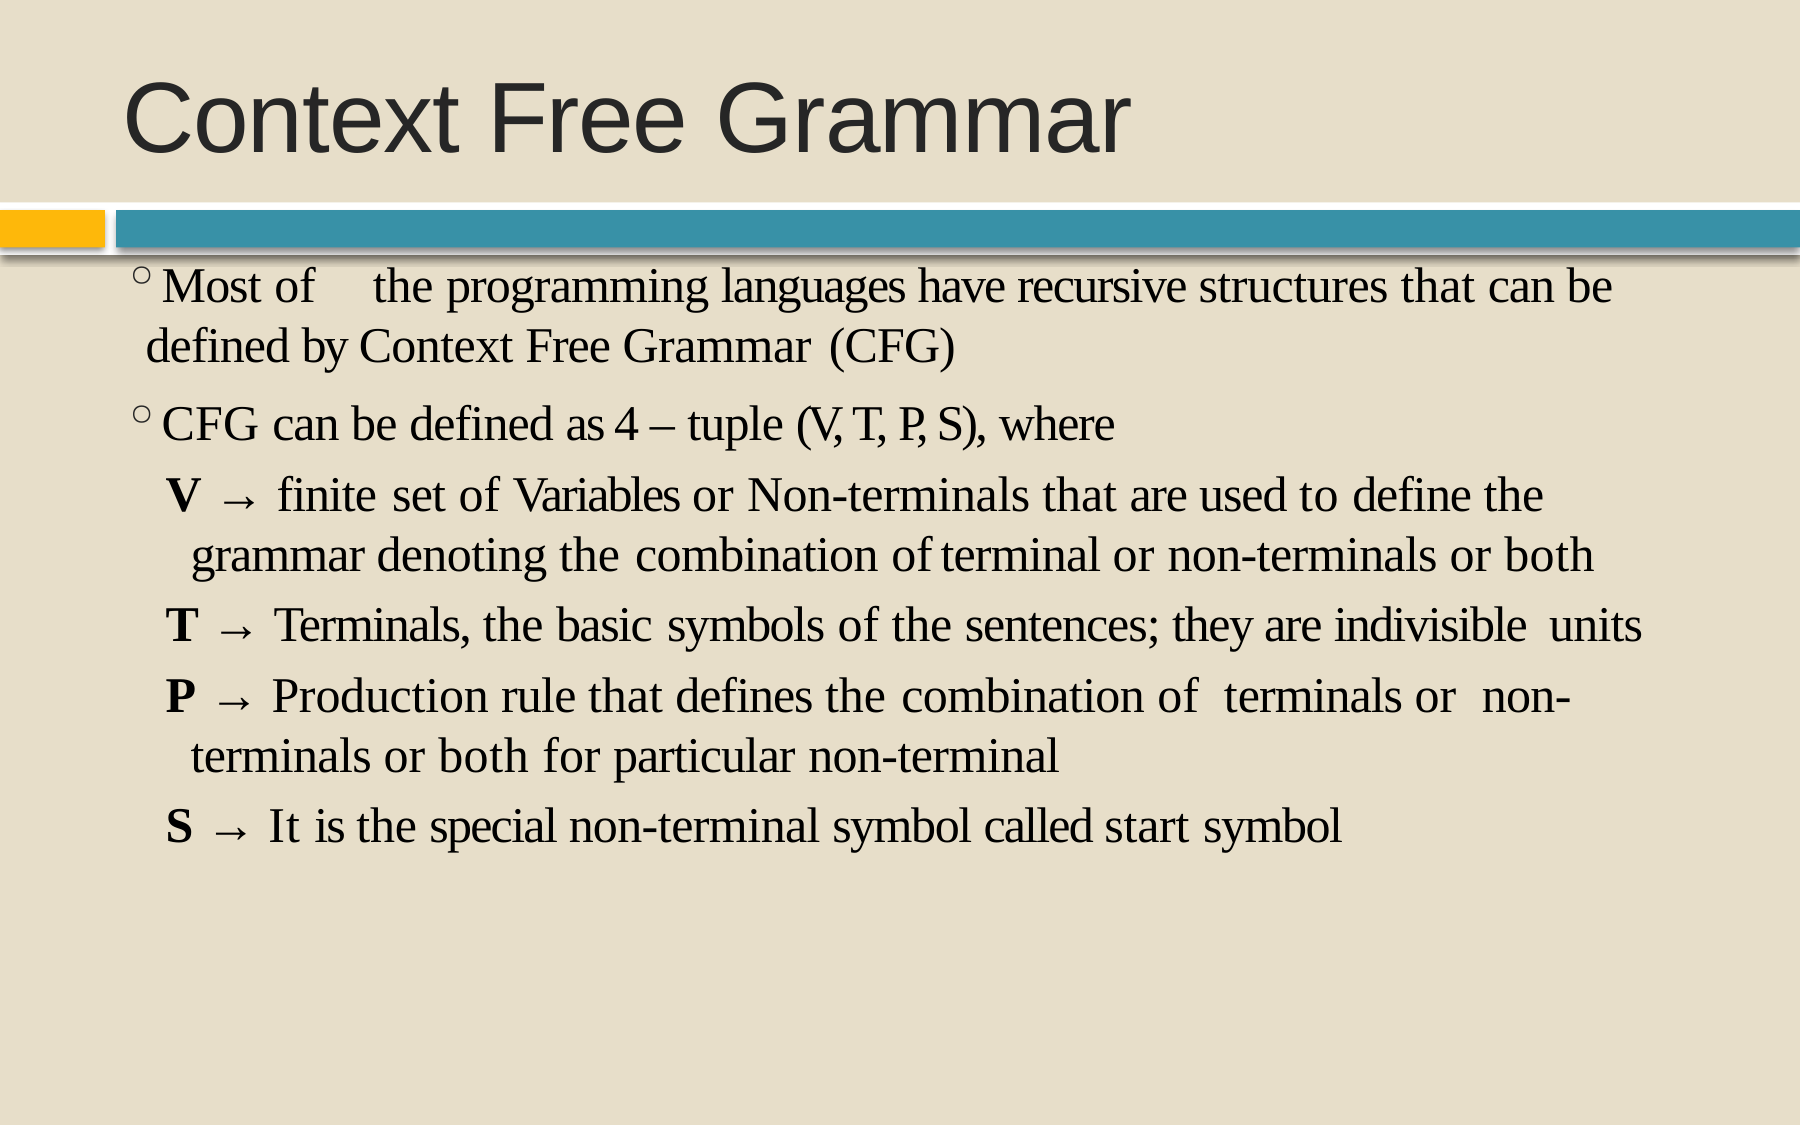

# Context Free Grammar
Most of	the programming languages have recursive structures that can be  defined by Context Free Grammar (CFG)
CFG can be defined as 4 – tuple (V, T, P, S), where
V → finite set of Variables or Non-terminals that are used to define the  grammar denoting the combination of	terminal or non-terminals or both
T → Terminals, the basic symbols of the sentences; they are indivisible  units
P → Production rule that defines the combination of  terminals or  non-terminals or both for particular non-terminal
S → It is the special non-terminal symbol called start symbol